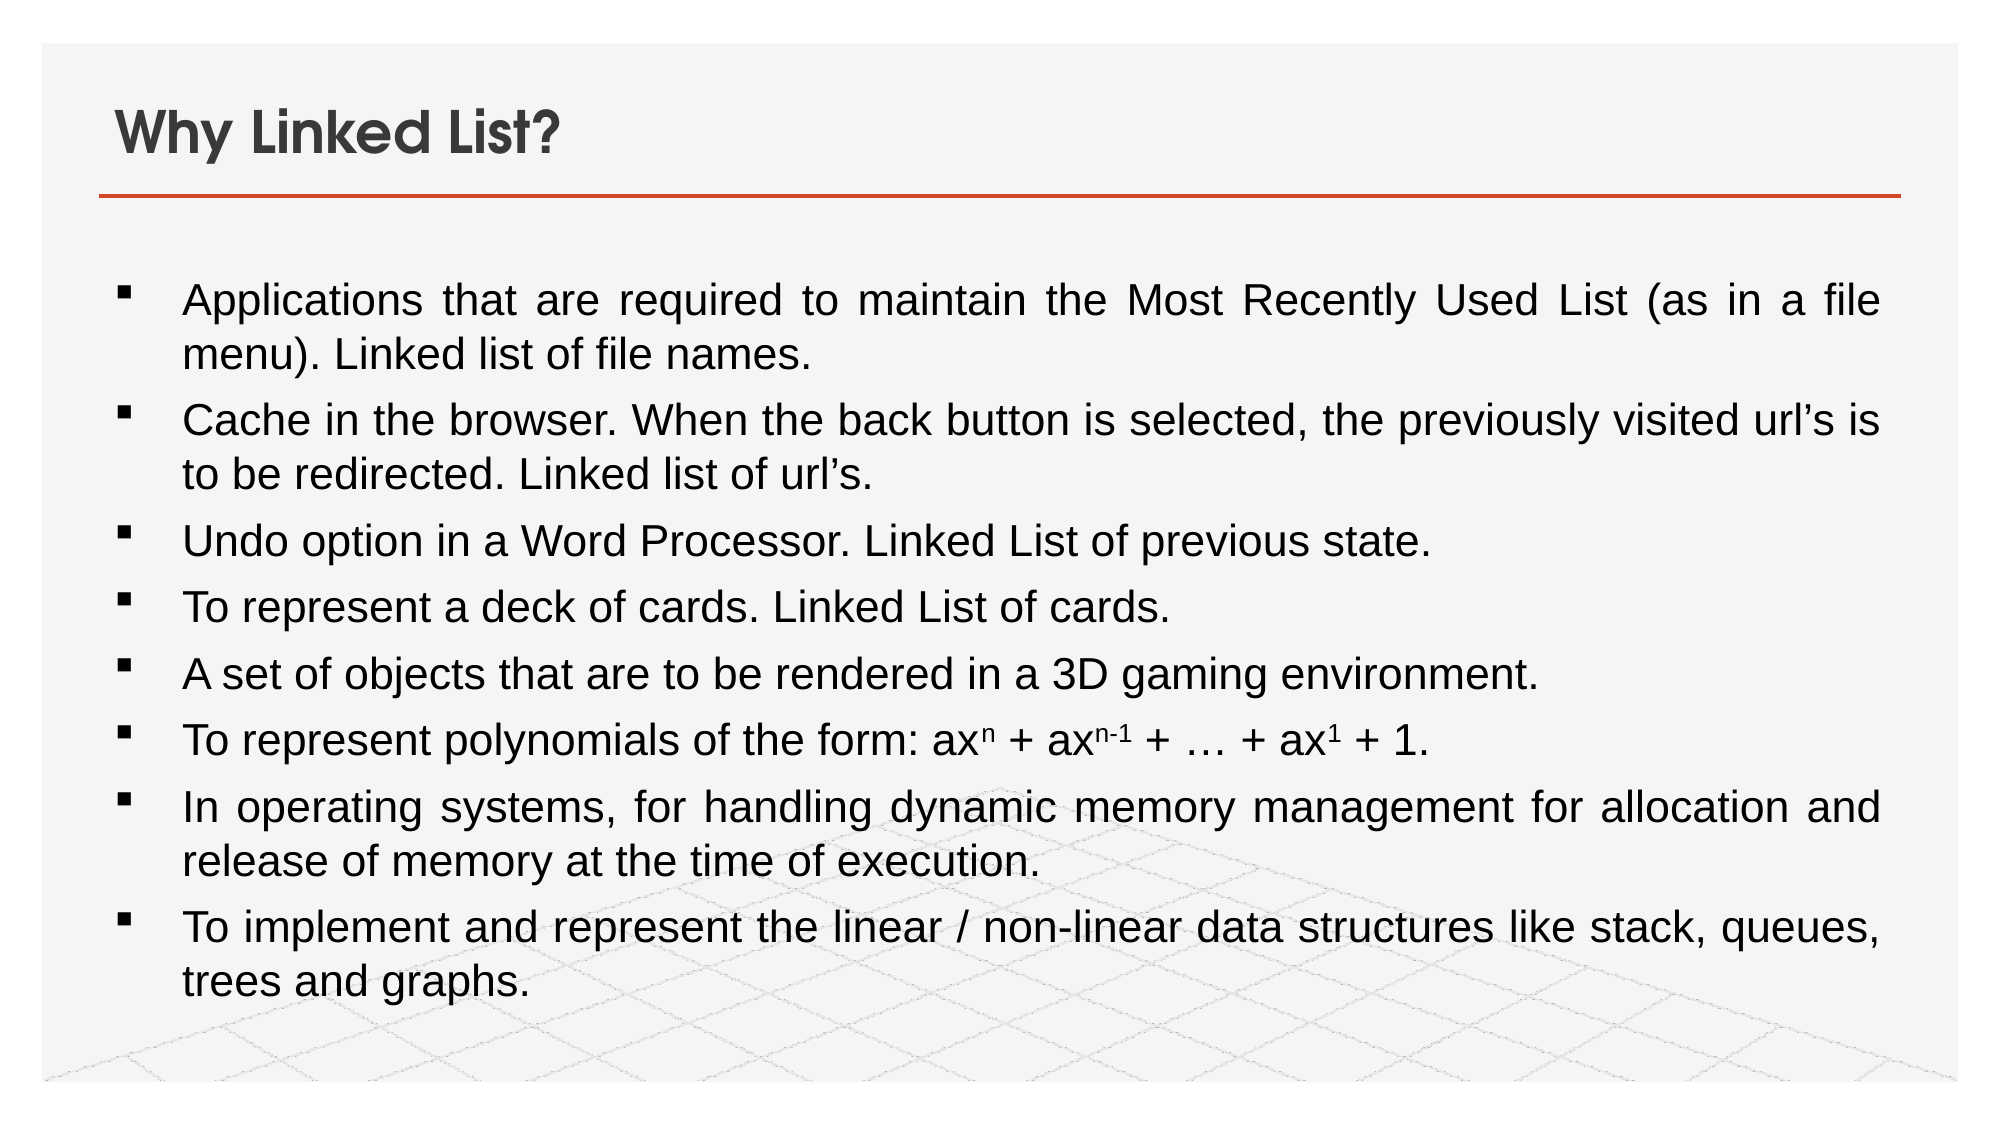

# Why Linked List?
Applications that are required to maintain the Most Recently Used List (as in a file menu). Linked list of file names.
Cache in the browser. When the back button is selected, the previously visited url’s is to be redirected. Linked list of url’s.
Undo option in a Word Processor. Linked List of previous state.
To represent a deck of cards. Linked List of cards.
A set of objects that are to be rendered in a 3D gaming environment.
To represent polynomials of the form: axn + axn-1 + … + ax1 + 1.
In operating systems, for handling dynamic memory management for allocation and release of memory at the time of execution.
To implement and represent the linear / non-linear data structures like stack, queues, trees and graphs.